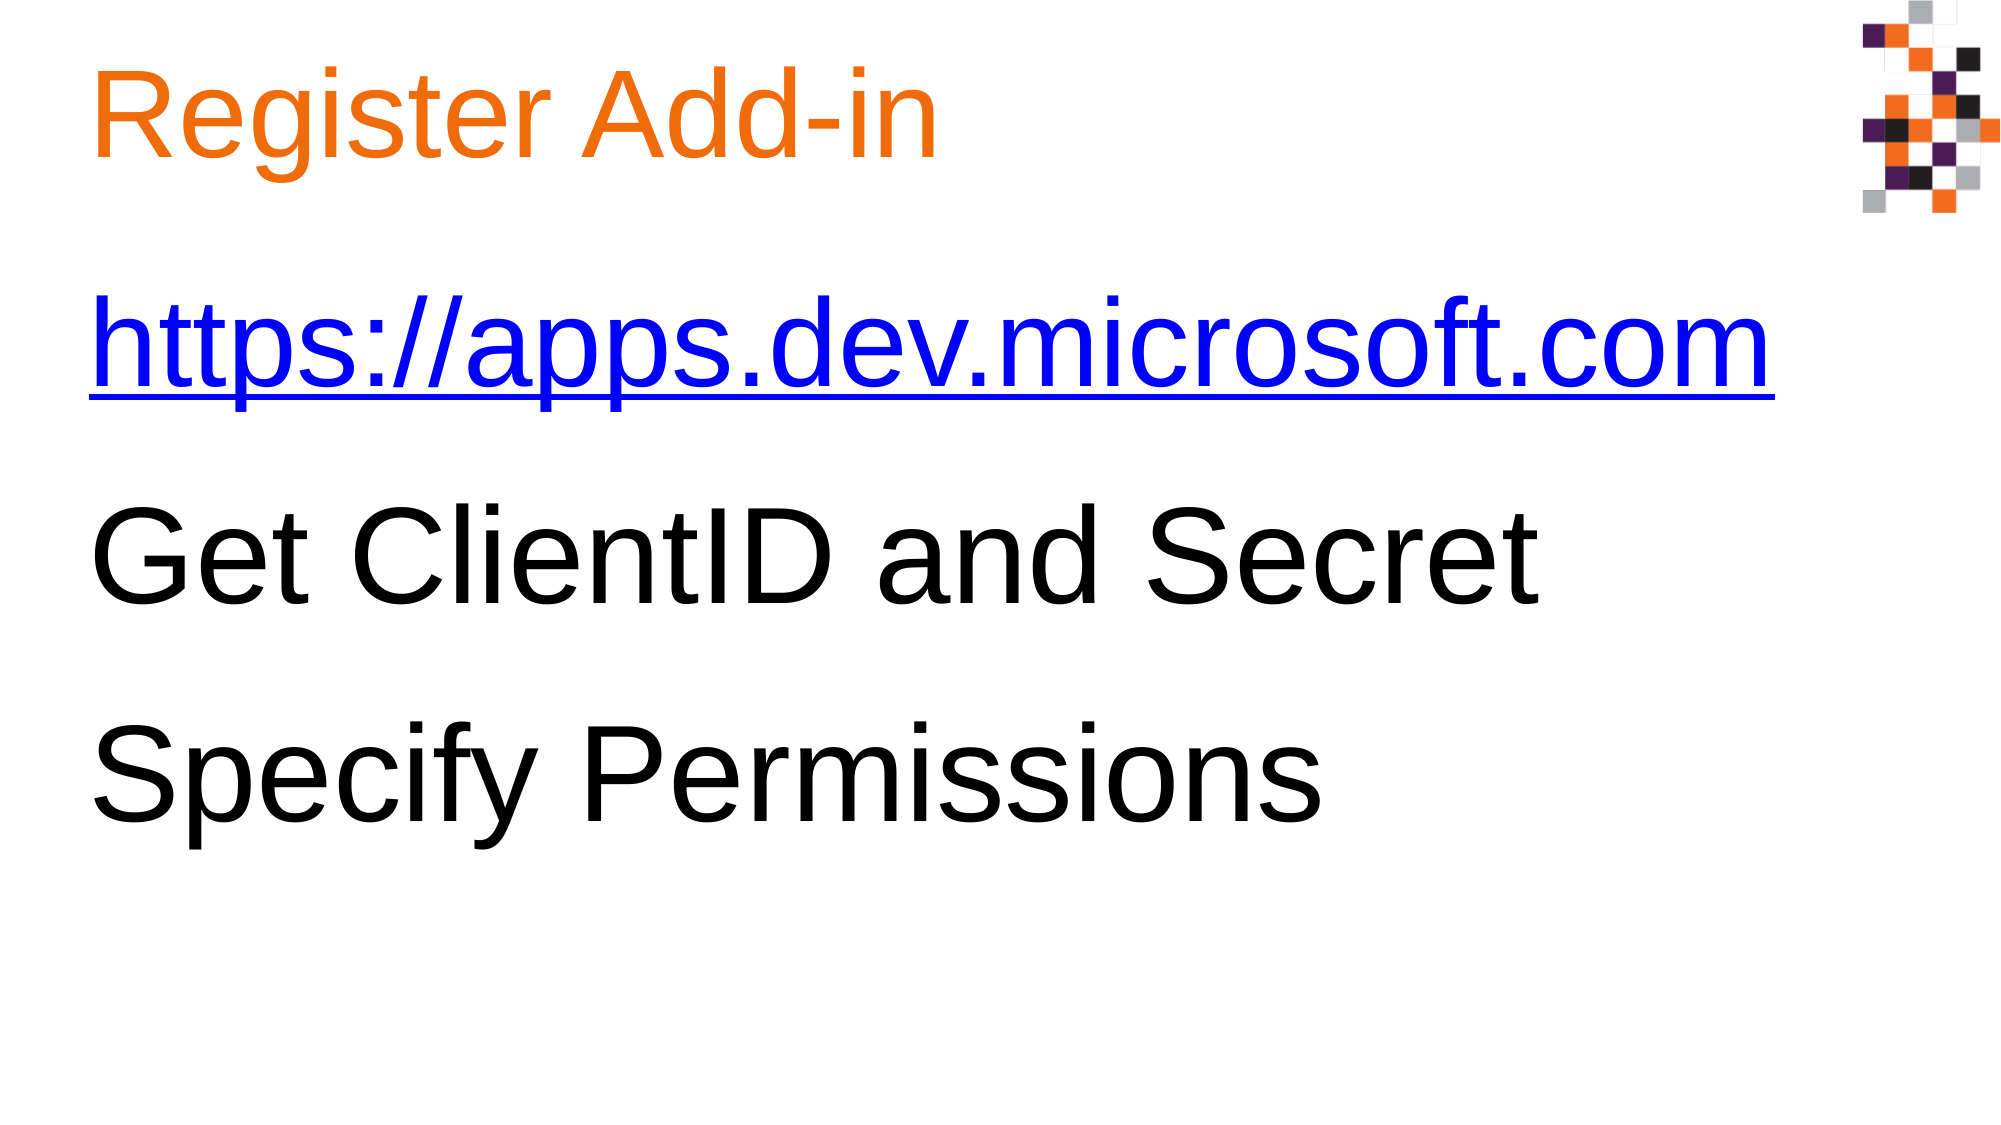

# Register Add-in
https://apps.dev.microsoft.com
Get ClientID and Secret
Specify Permissions